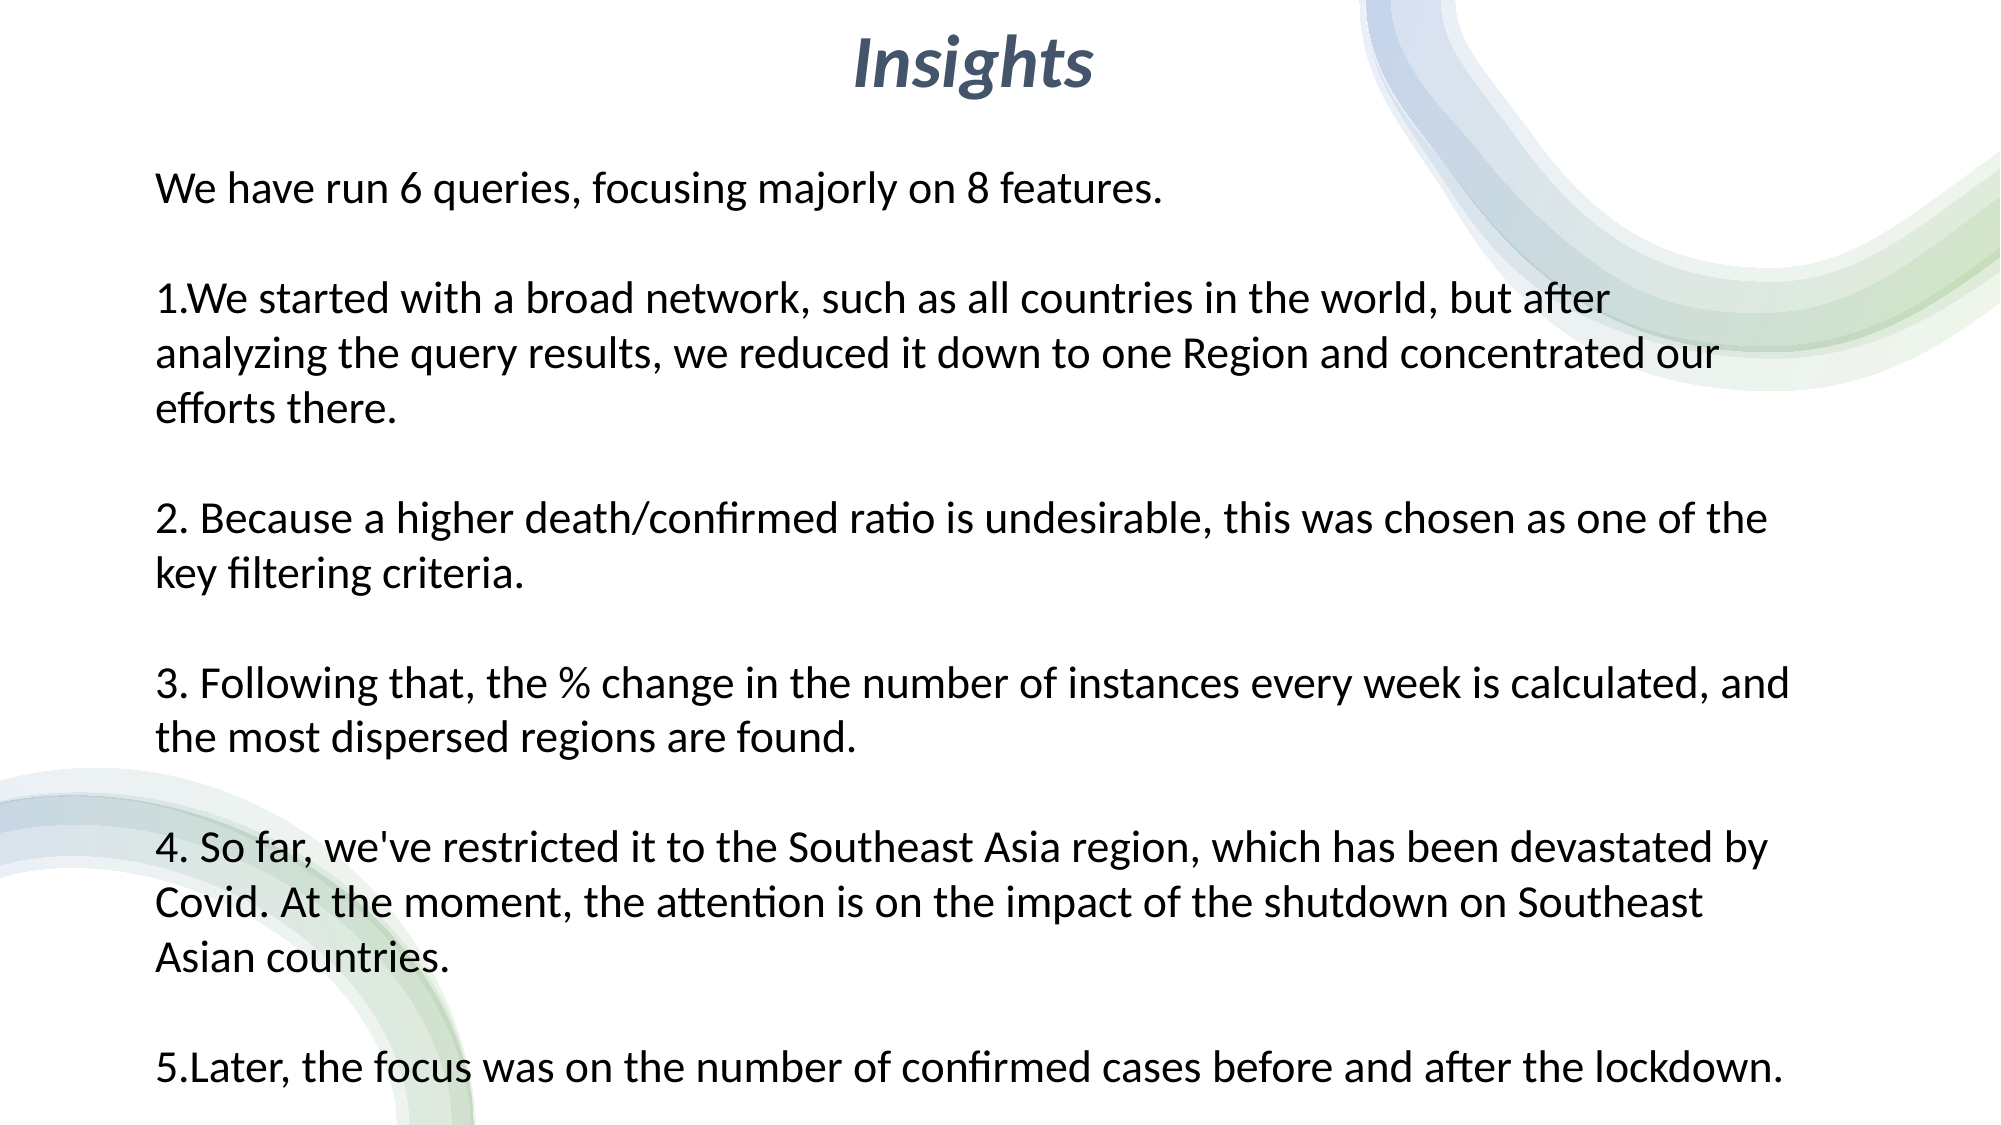

Insights

We have run 6 queries, focusing majorly on 8 features.

1.We started with a broad network, such as all countries in the world, but after analyzing the query results, we reduced it down to one Region and concentrated our efforts there.

2. Because a higher death/confirmed ratio is undesirable, this was chosen as one of the key filtering criteria.

3. Following that, the % change in the number of instances every week is calculated, and the most dispersed regions are found.

4. So far, we've restricted it to the Southeast Asia region, which has been devastated by Covid. At the moment, the attention is on the impact of the shutdown on Southeast Asian countries.

5.Later, the focus was on the number of confirmed cases before and after the lockdown.

#